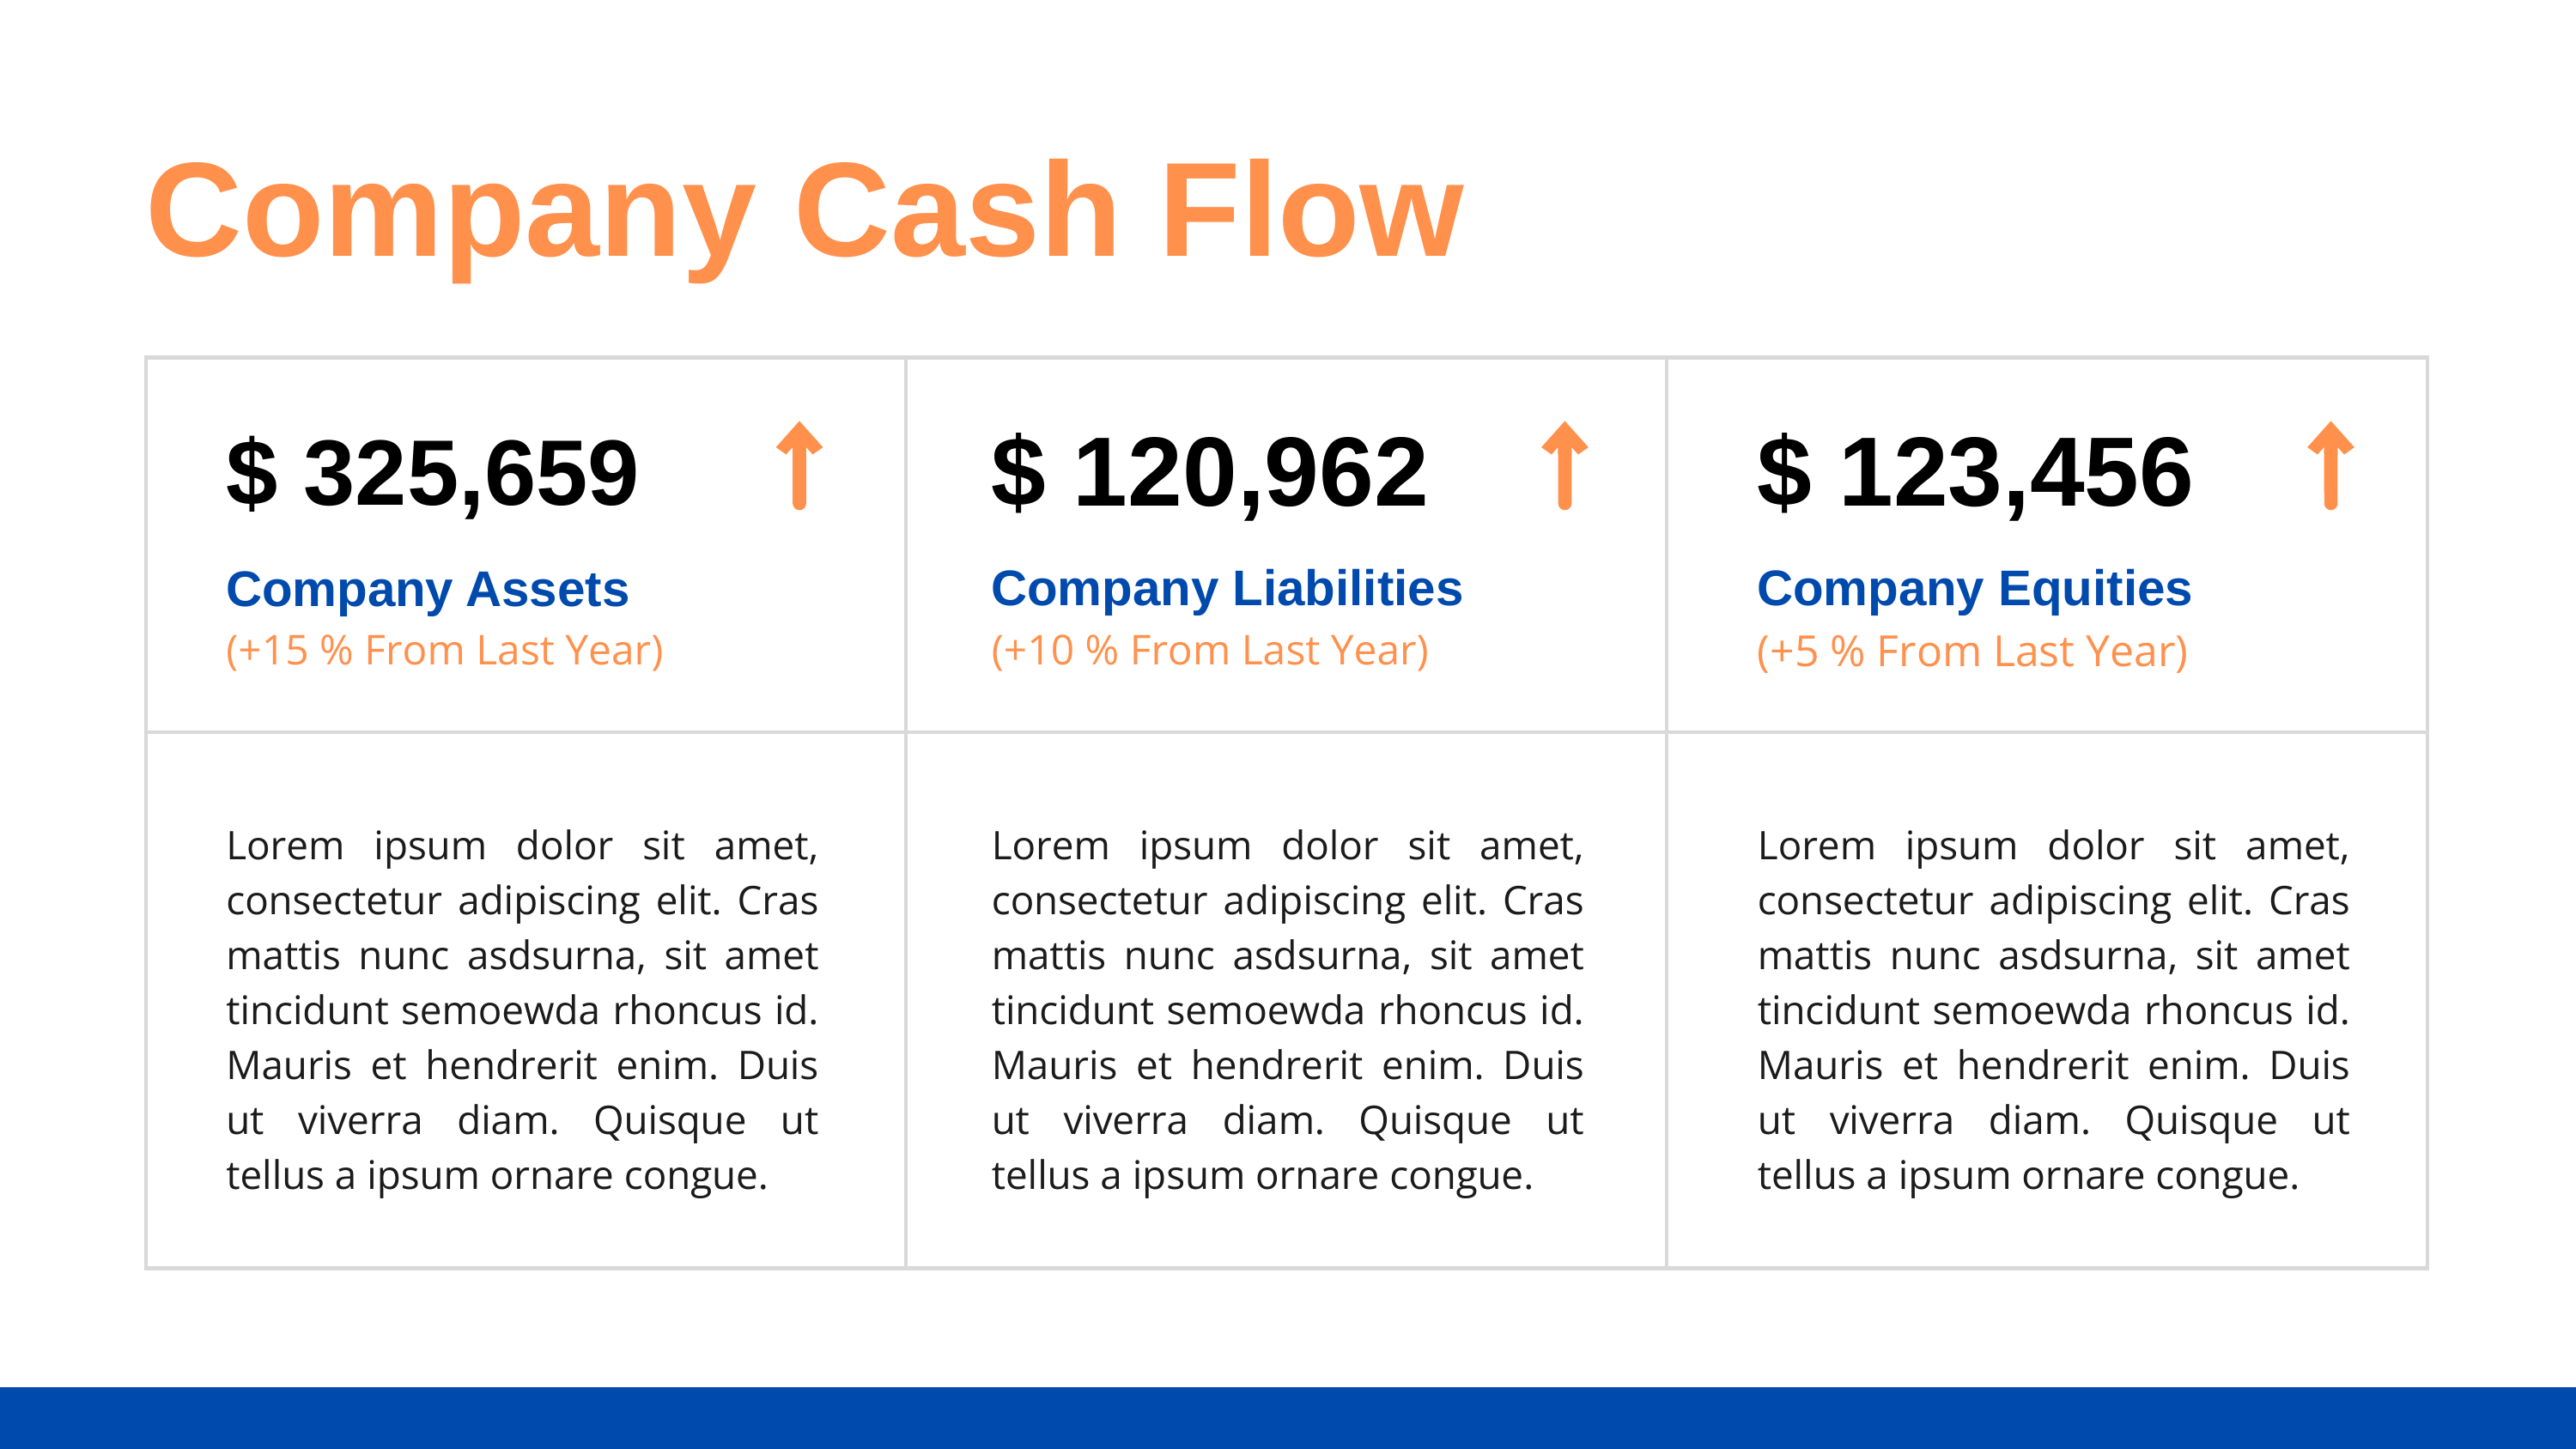

Company Cash Flow
|  |  |  |
| --- | --- | --- |
|  |  |  |
$ 120,962
$ 123,456
$ 325,659

Company Liabilities
Company Equities
Company Assets
(+15 % From Last Year)
(+10 % From Last Year)
(+5 % From Last Year)
Lorem ipsum dolor sit amet, consectetur adipiscing elit. Cras mattis nunc asdsurna, sit amet tincidunt semoewda rhoncus id. Mauris et hendrerit enim. Duis ut viverra diam. Quisque ut tellus a ipsum ornare congue.
Lorem ipsum dolor sit amet, consectetur adipiscing elit. Cras mattis nunc asdsurna, sit amet tincidunt semoewda rhoncus id. Mauris et hendrerit enim. Duis ut viverra diam. Quisque ut tellus a ipsum ornare congue.
Lorem ipsum dolor sit amet, consectetur adipiscing elit. Cras mattis nunc asdsurna, sit amet tincidunt semoewda rhoncus id. Mauris et hendrerit enim. Duis ut viverra diam. Quisque ut tellus a ipsum ornare congue.